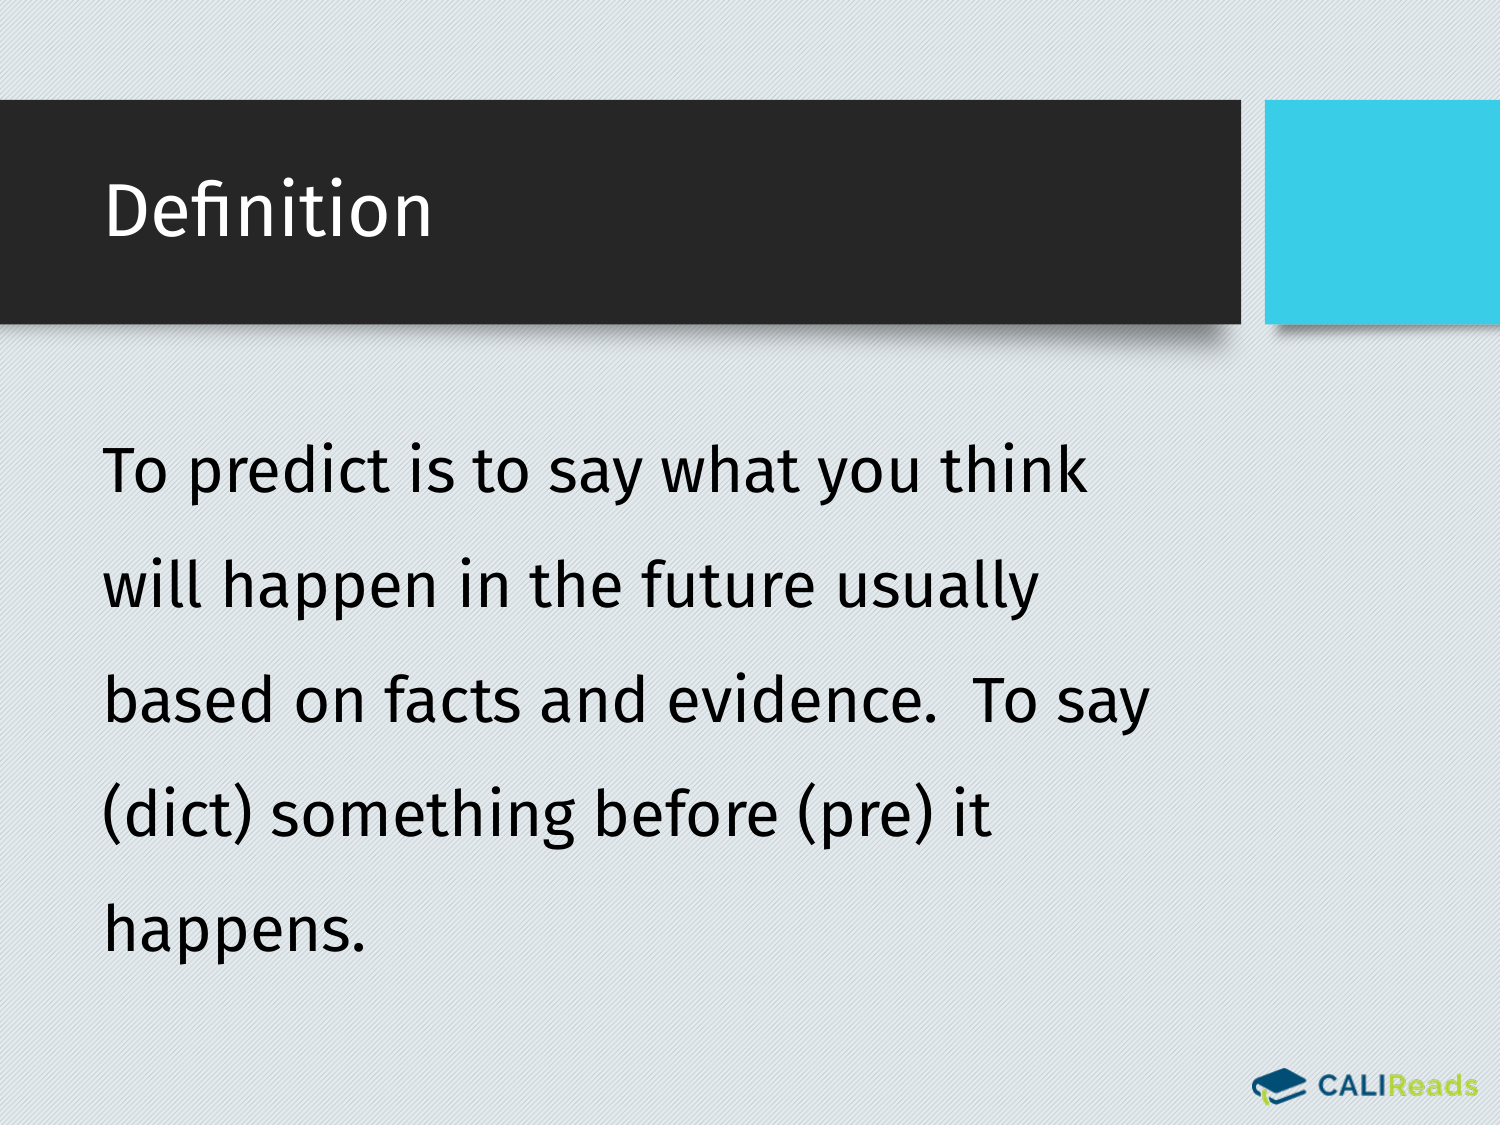

# Definition
To predict is to say what you think will happen in the future usually based on facts and evidence.  To say (dict) something before (pre) it happens.